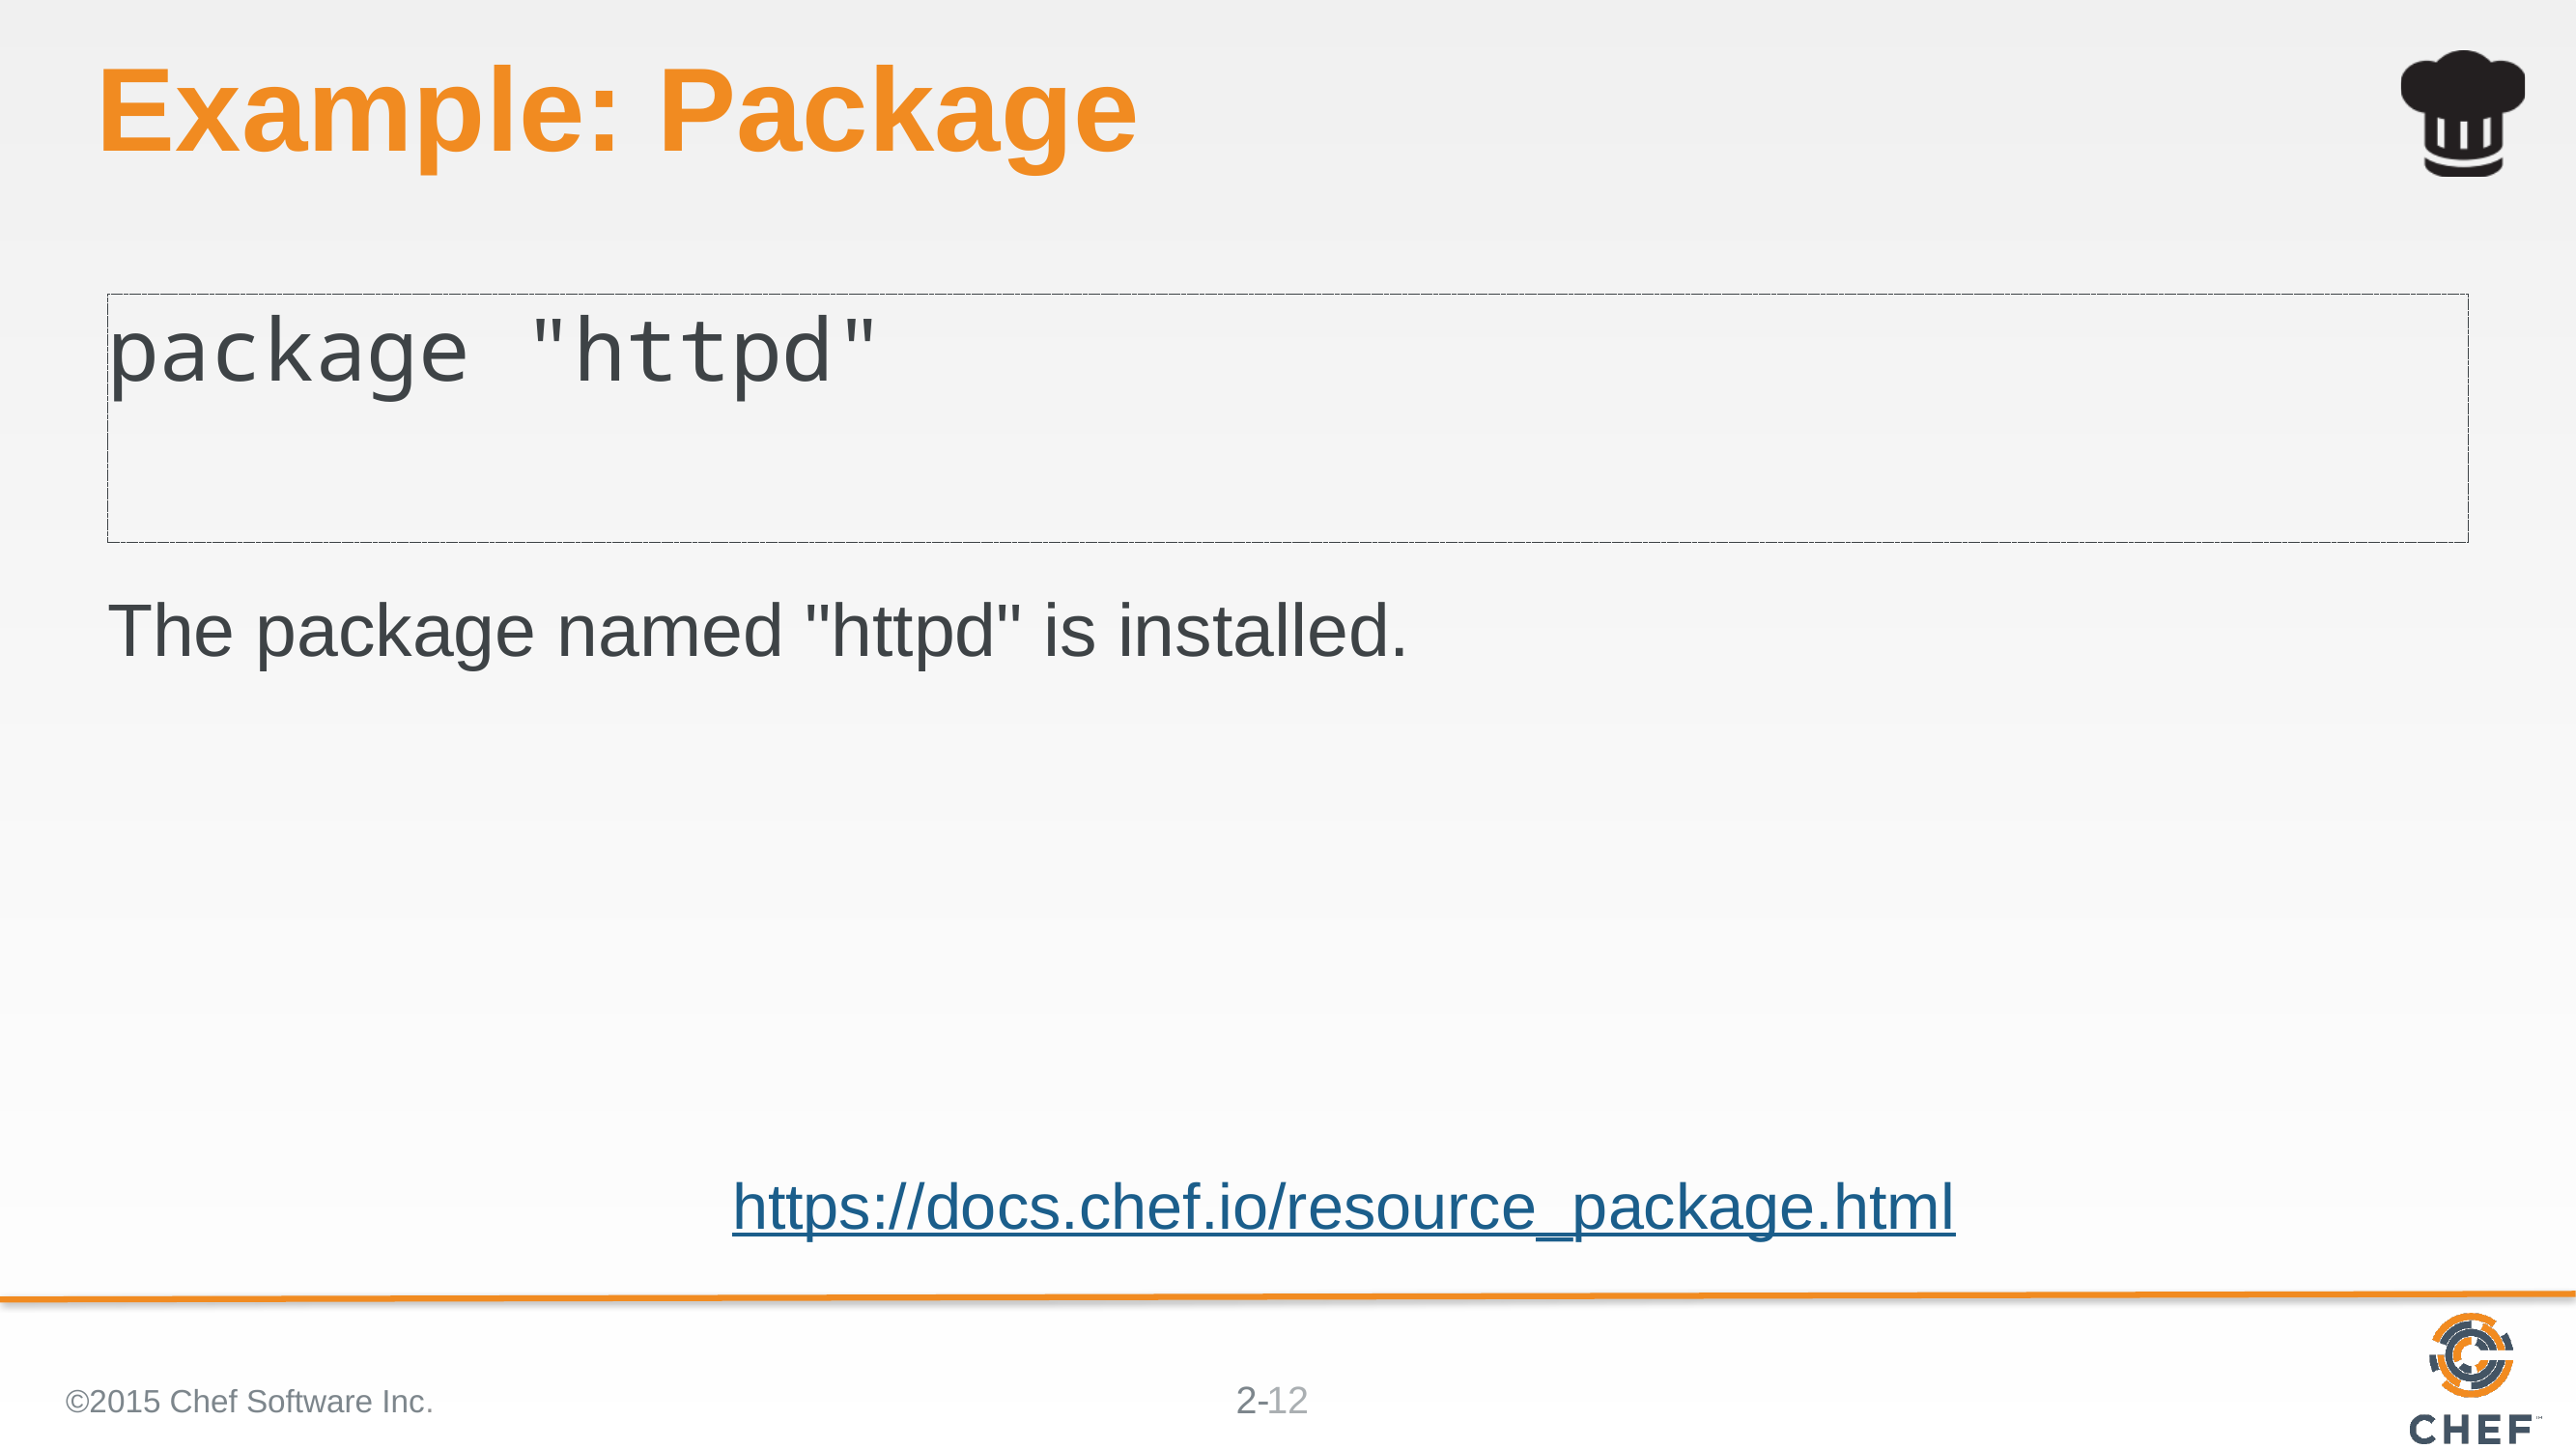

# Example: Package
package "httpd"

The package named "httpd" is installed.

https://docs.chef.io/resource_package.html

©2015 Chef Software Inc.
12